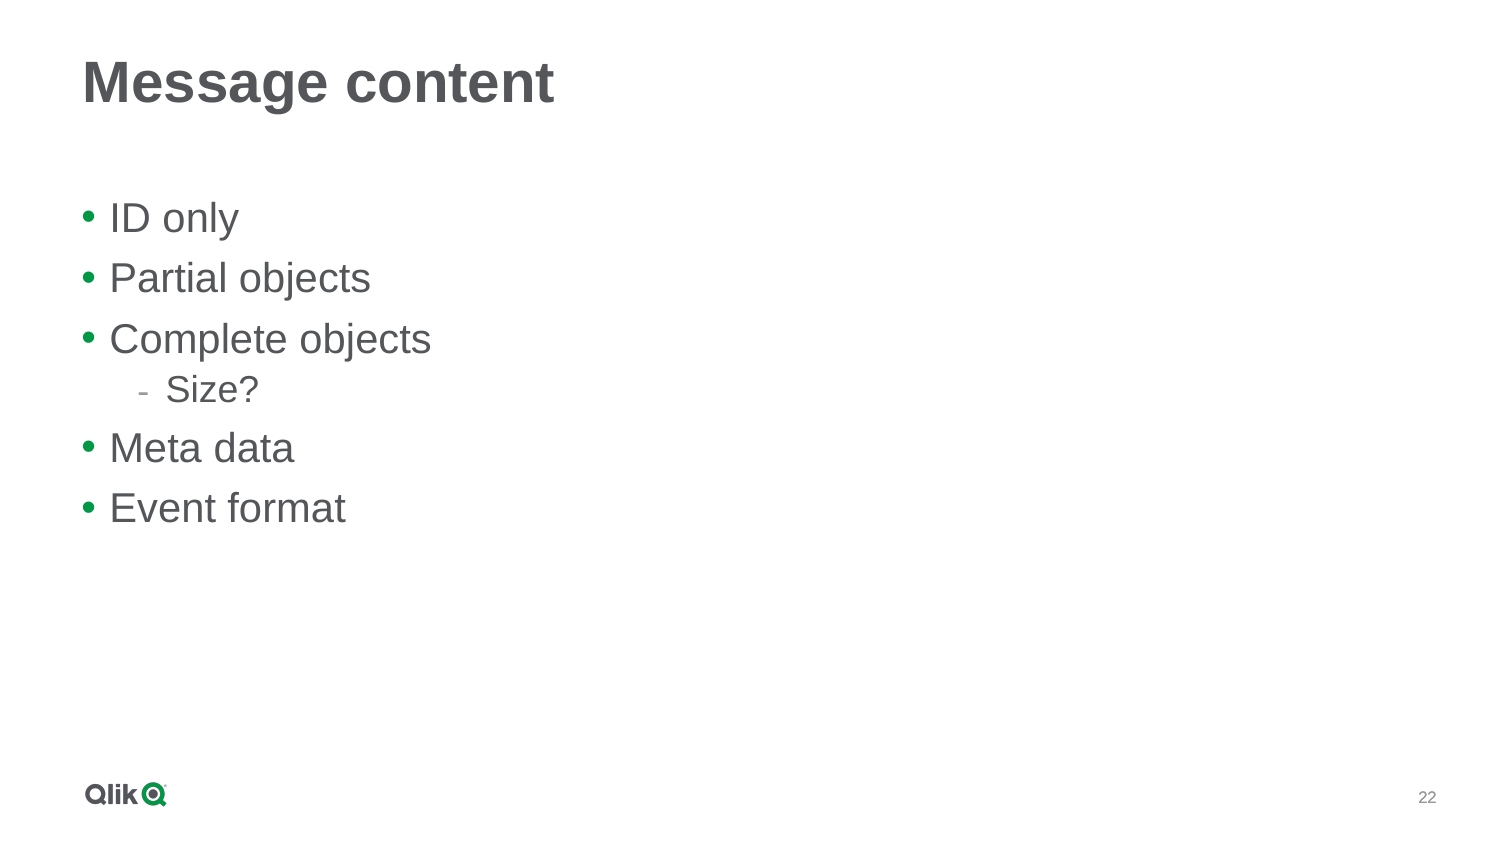

# Message content
ID only
Partial objects
Complete objects
Size?
Meta data
Event format